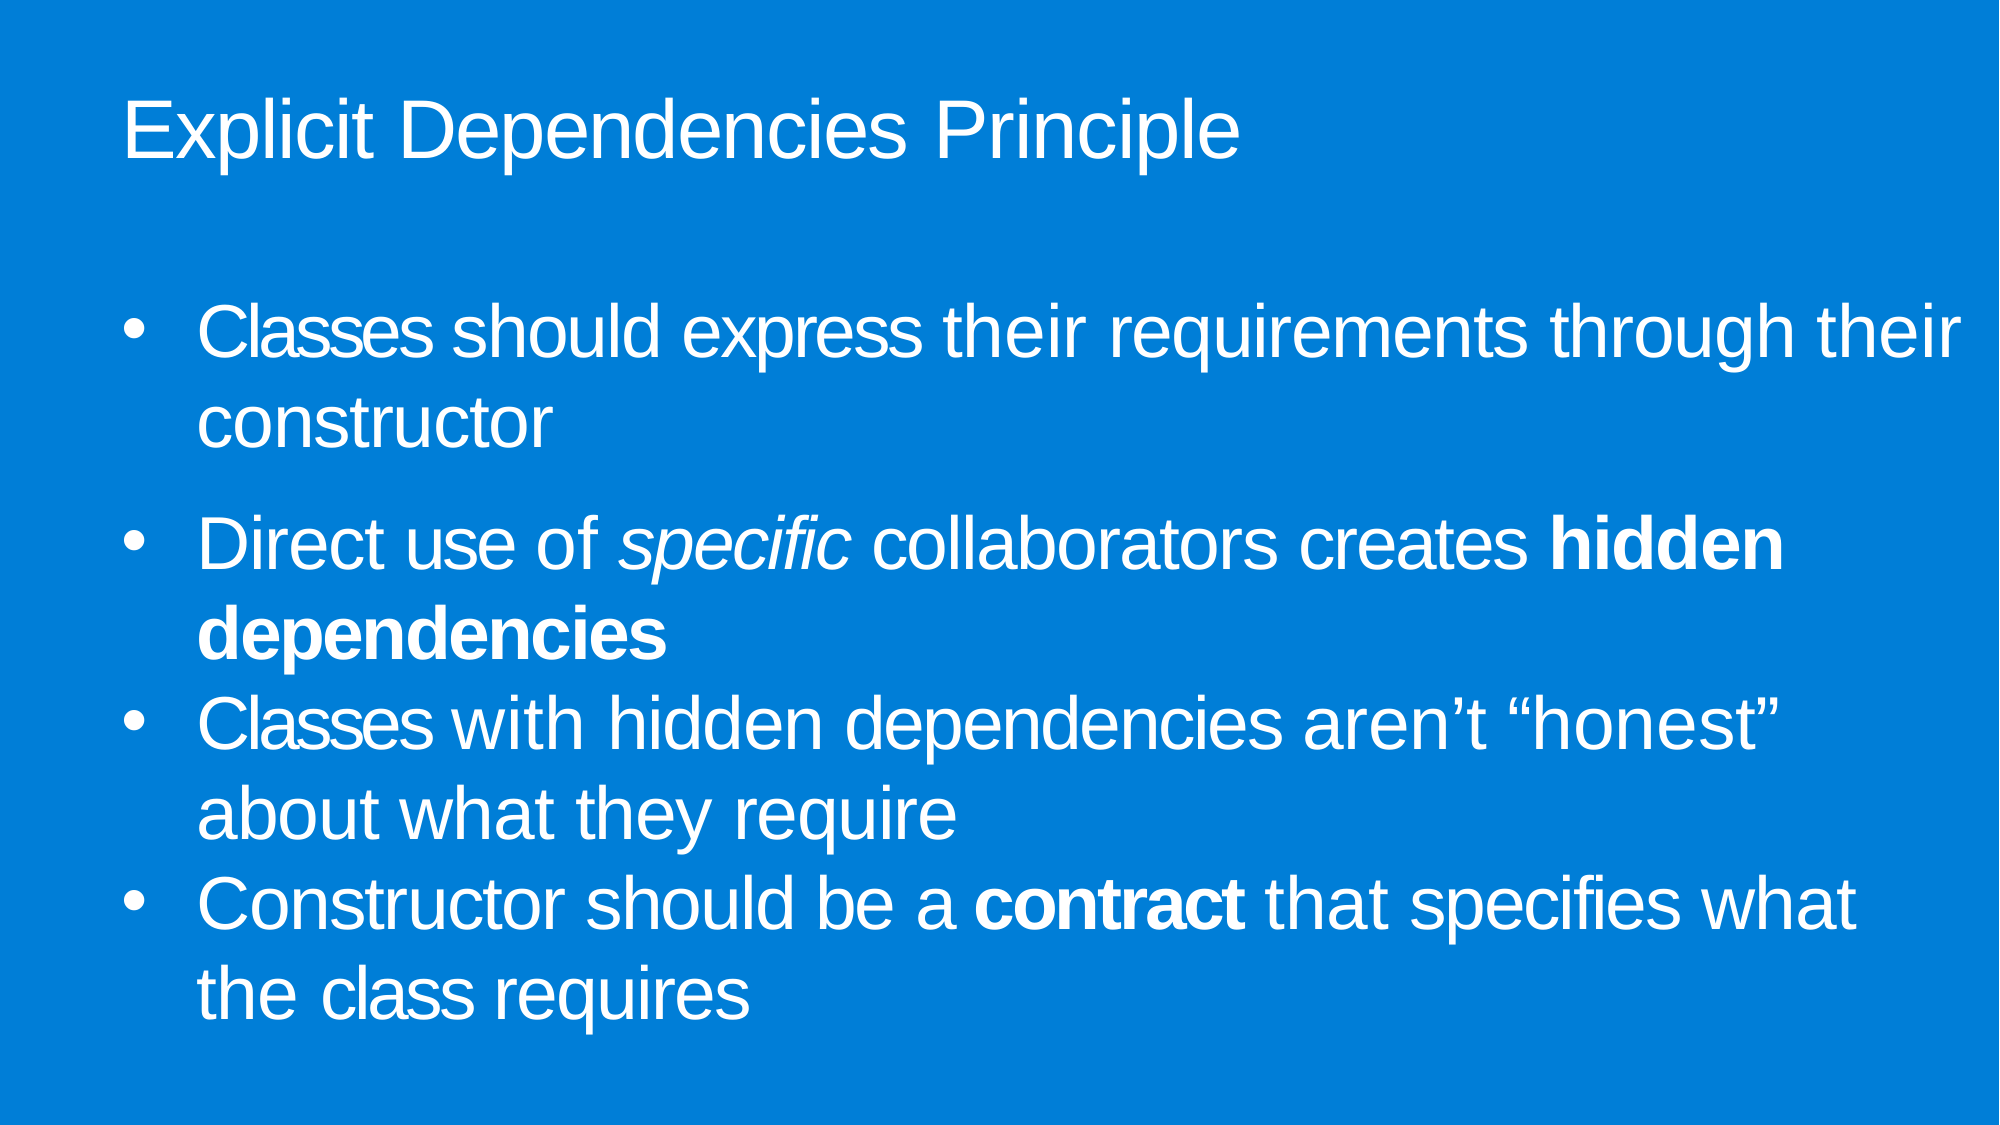

# Explicit Dependencies Principle
Classes should express their requirements through their constructor
Direct use of specific collaborators creates hidden dependencies
Classes with hidden dependencies aren’t “honest” about what they require
Constructor should be a contract that specifies what the class requires